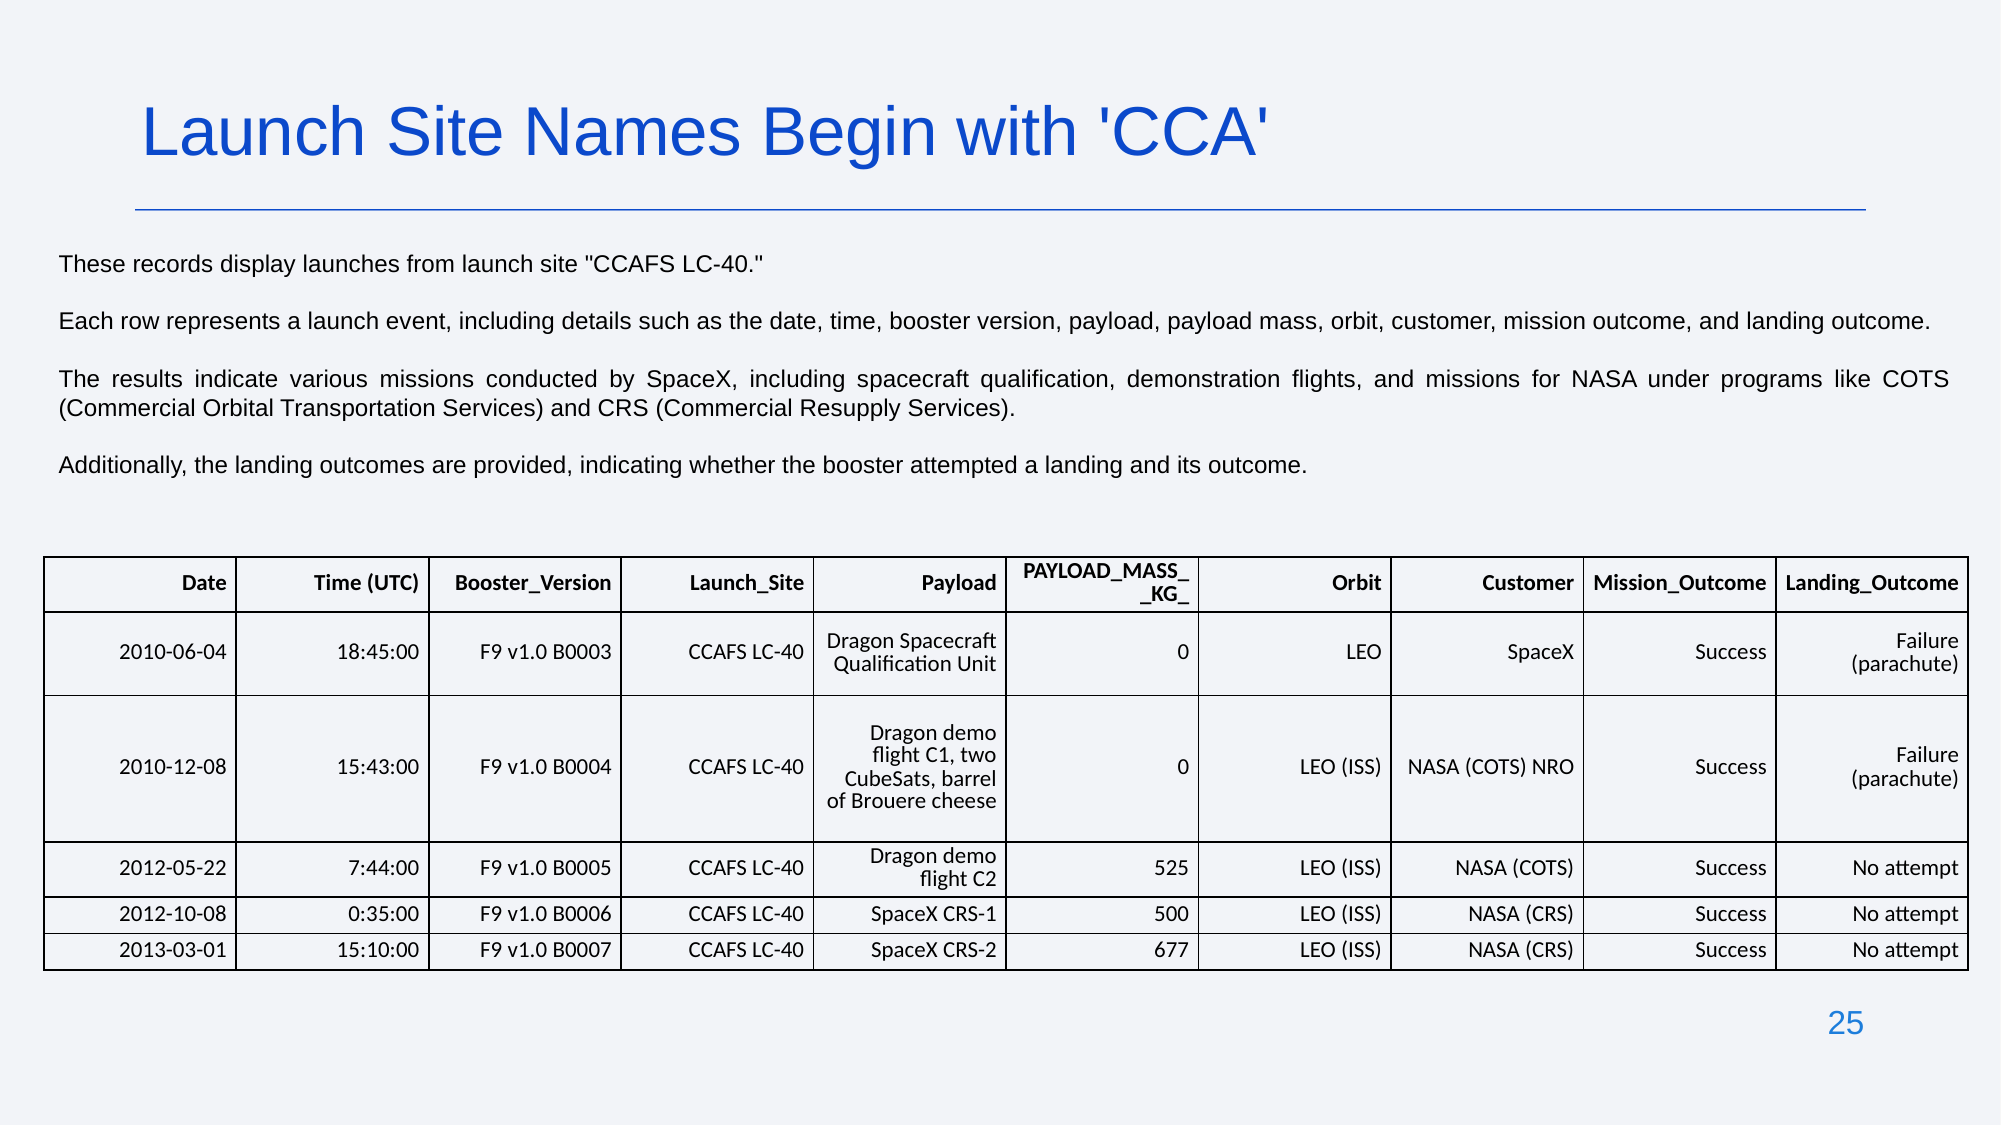

Launch Site Names Begin with 'CCA'
These records display launches from launch site "CCAFS LC-40."
Each row represents a launch event, including details such as the date, time, booster version, payload, payload mass, orbit, customer, mission outcome, and landing outcome.
The results indicate various missions conducted by SpaceX, including spacecraft qualification, demonstration flights, and missions for NASA under programs like COTS (Commercial Orbital Transportation Services) and CRS (Commercial Resupply Services).
Additionally, the landing outcomes are provided, indicating whether the booster attempted a landing and its outcome.
| Date | Time (UTC) | Booster\_Version | Launch\_Site | Payload | PAYLOAD\_MASS\_\_KG\_ | Orbit | Customer | Mission\_Outcome | Landing\_Outcome |
| --- | --- | --- | --- | --- | --- | --- | --- | --- | --- |
| 2010-06-04 | 18:45:00 | F9 v1.0 B0003 | CCAFS LC-40 | Dragon Spacecraft Qualification Unit | 0 | LEO | SpaceX | Success | Failure (parachute) |
| 2010-12-08 | 15:43:00 | F9 v1.0 B0004 | CCAFS LC-40 | Dragon demo flight C1, two CubeSats, barrel of Brouere cheese | 0 | LEO (ISS) | NASA (COTS) NRO | Success | Failure (parachute) |
| 2012-05-22 | 7:44:00 | F9 v1.0 B0005 | CCAFS LC-40 | Dragon demo flight C2 | 525 | LEO (ISS) | NASA (COTS) | Success | No attempt |
| 2012-10-08 | 0:35:00 | F9 v1.0 B0006 | CCAFS LC-40 | SpaceX CRS-1 | 500 | LEO (ISS) | NASA (CRS) | Success | No attempt |
| 2013-03-01 | 15:10:00 | F9 v1.0 B0007 | CCAFS LC-40 | SpaceX CRS-2 | 677 | LEO (ISS) | NASA (CRS) | Success | No attempt |
25